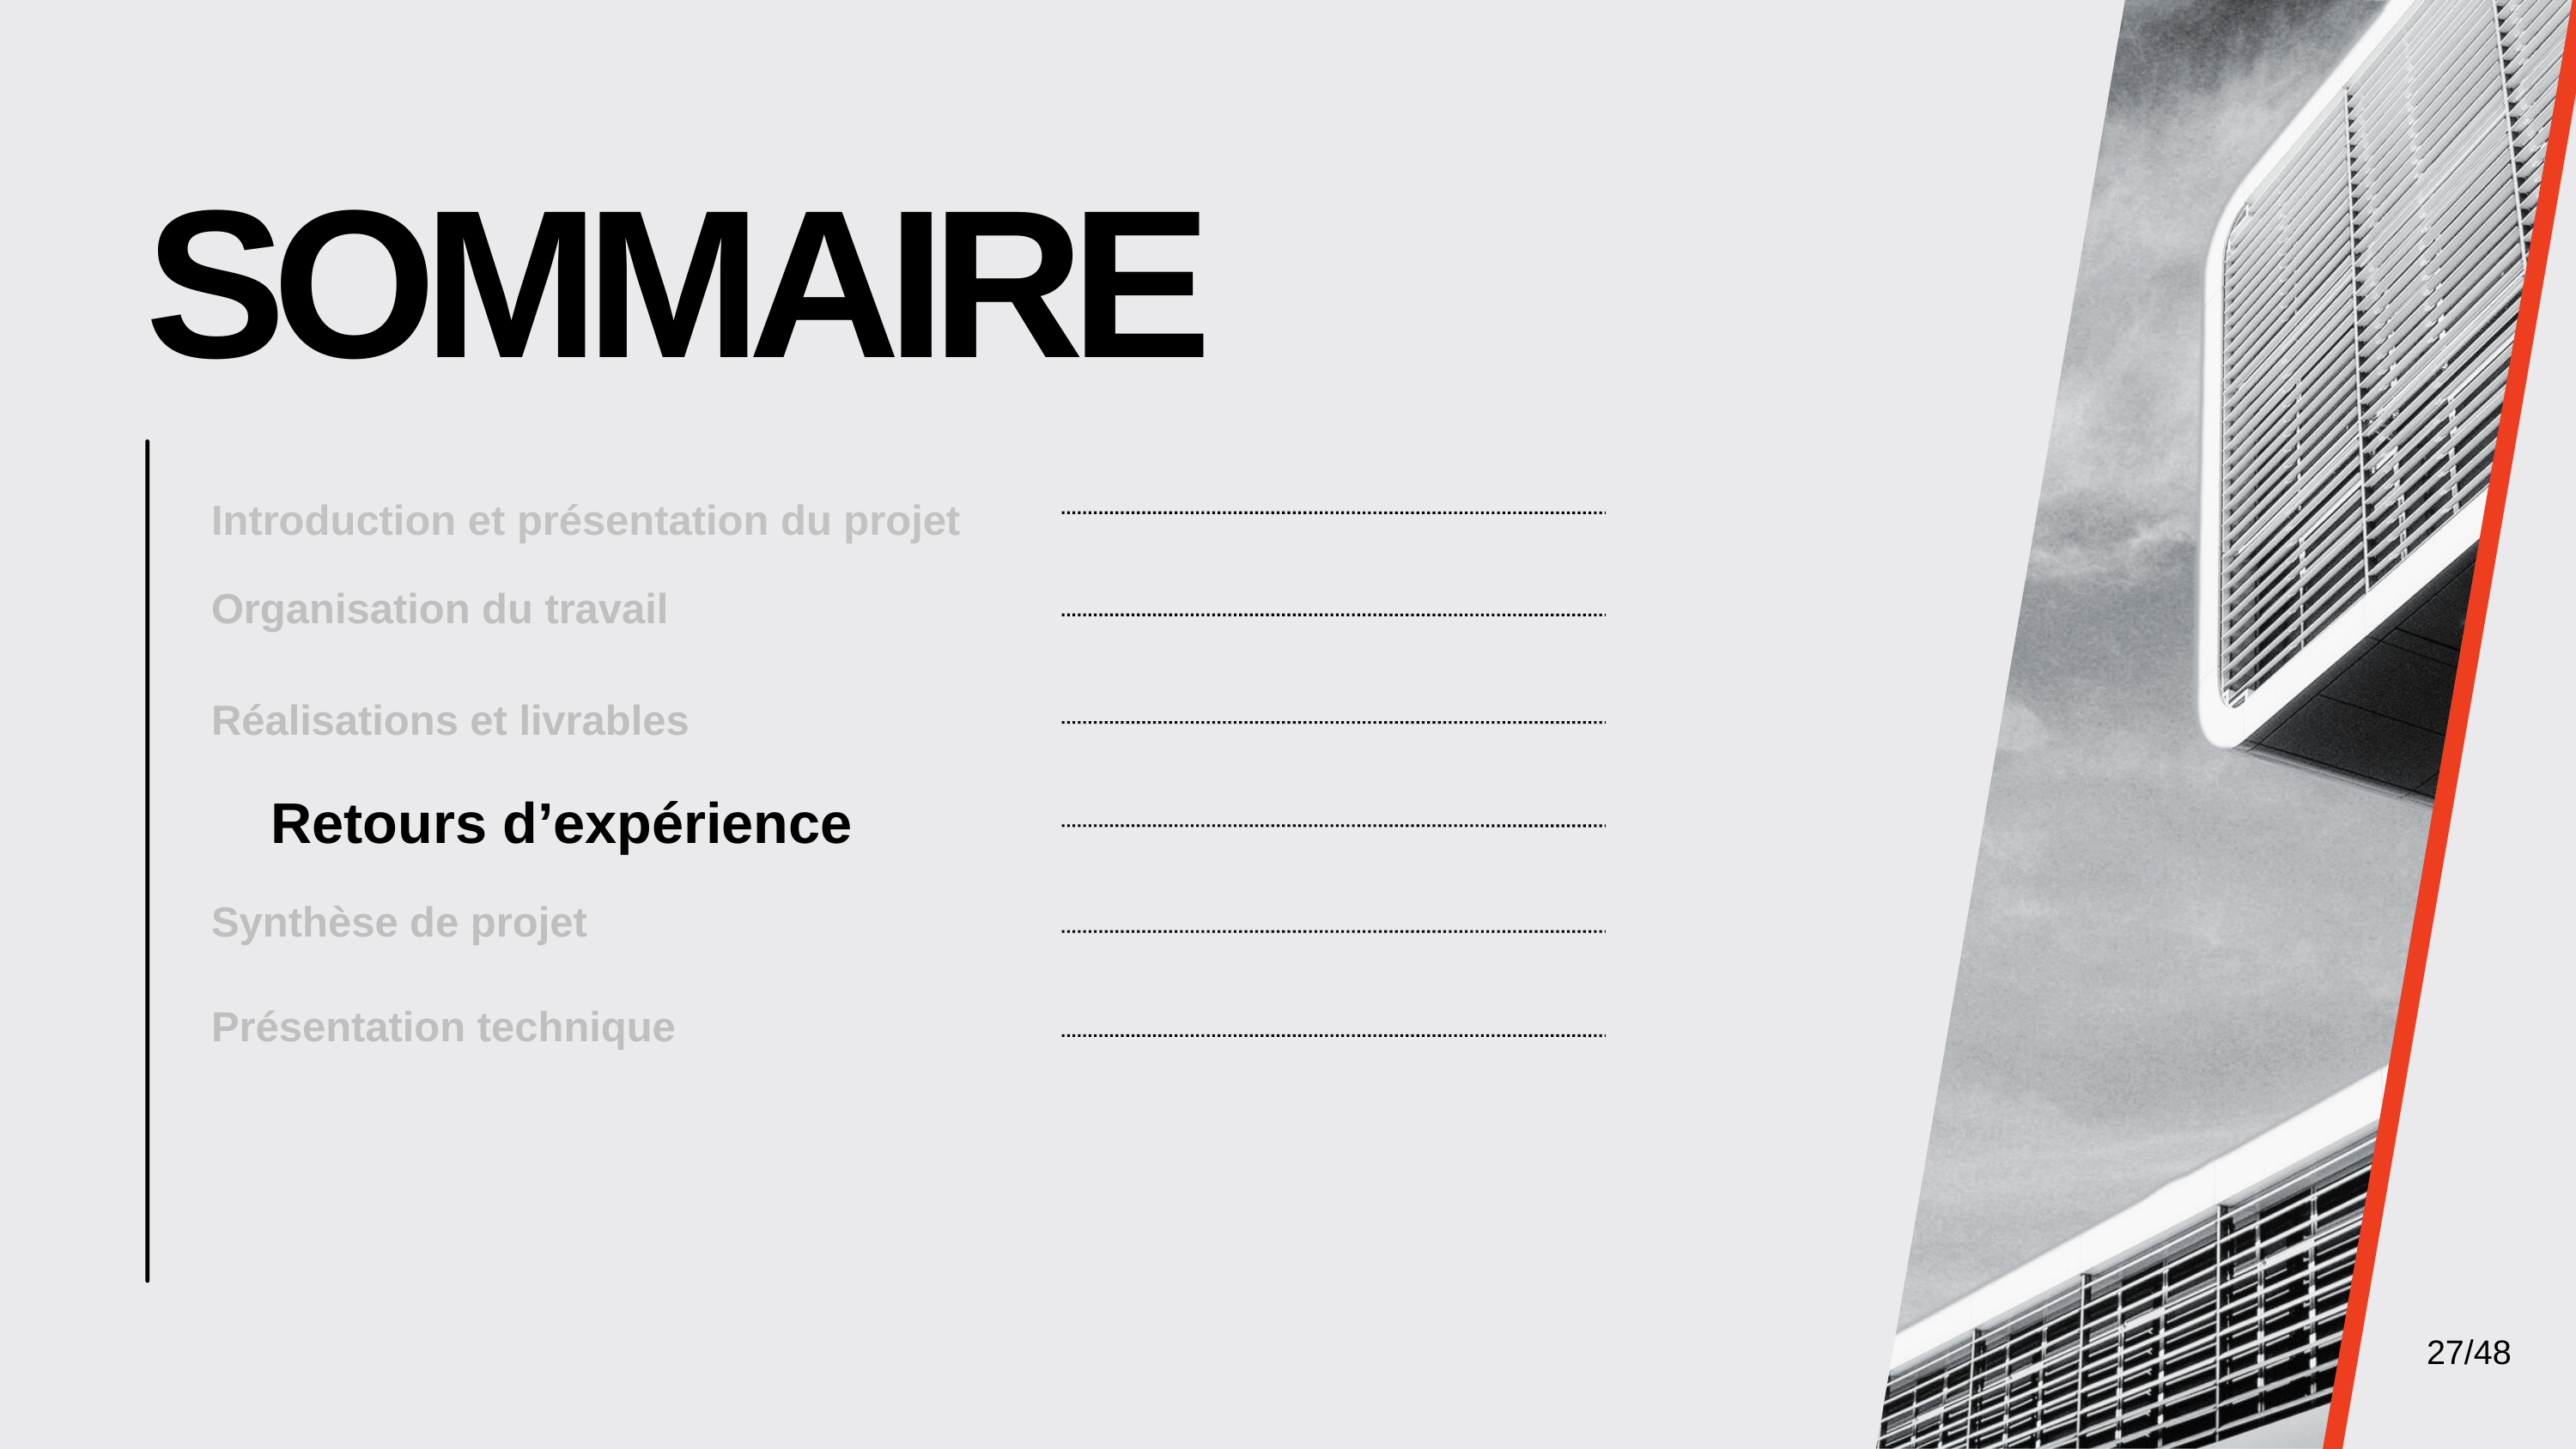

SOMMAIRE

Introduction et présentation du projet

Organisation du travail

Réalisations et livrables

Retours d’expérience

Synthèse de projet

Présentation technique

27/48